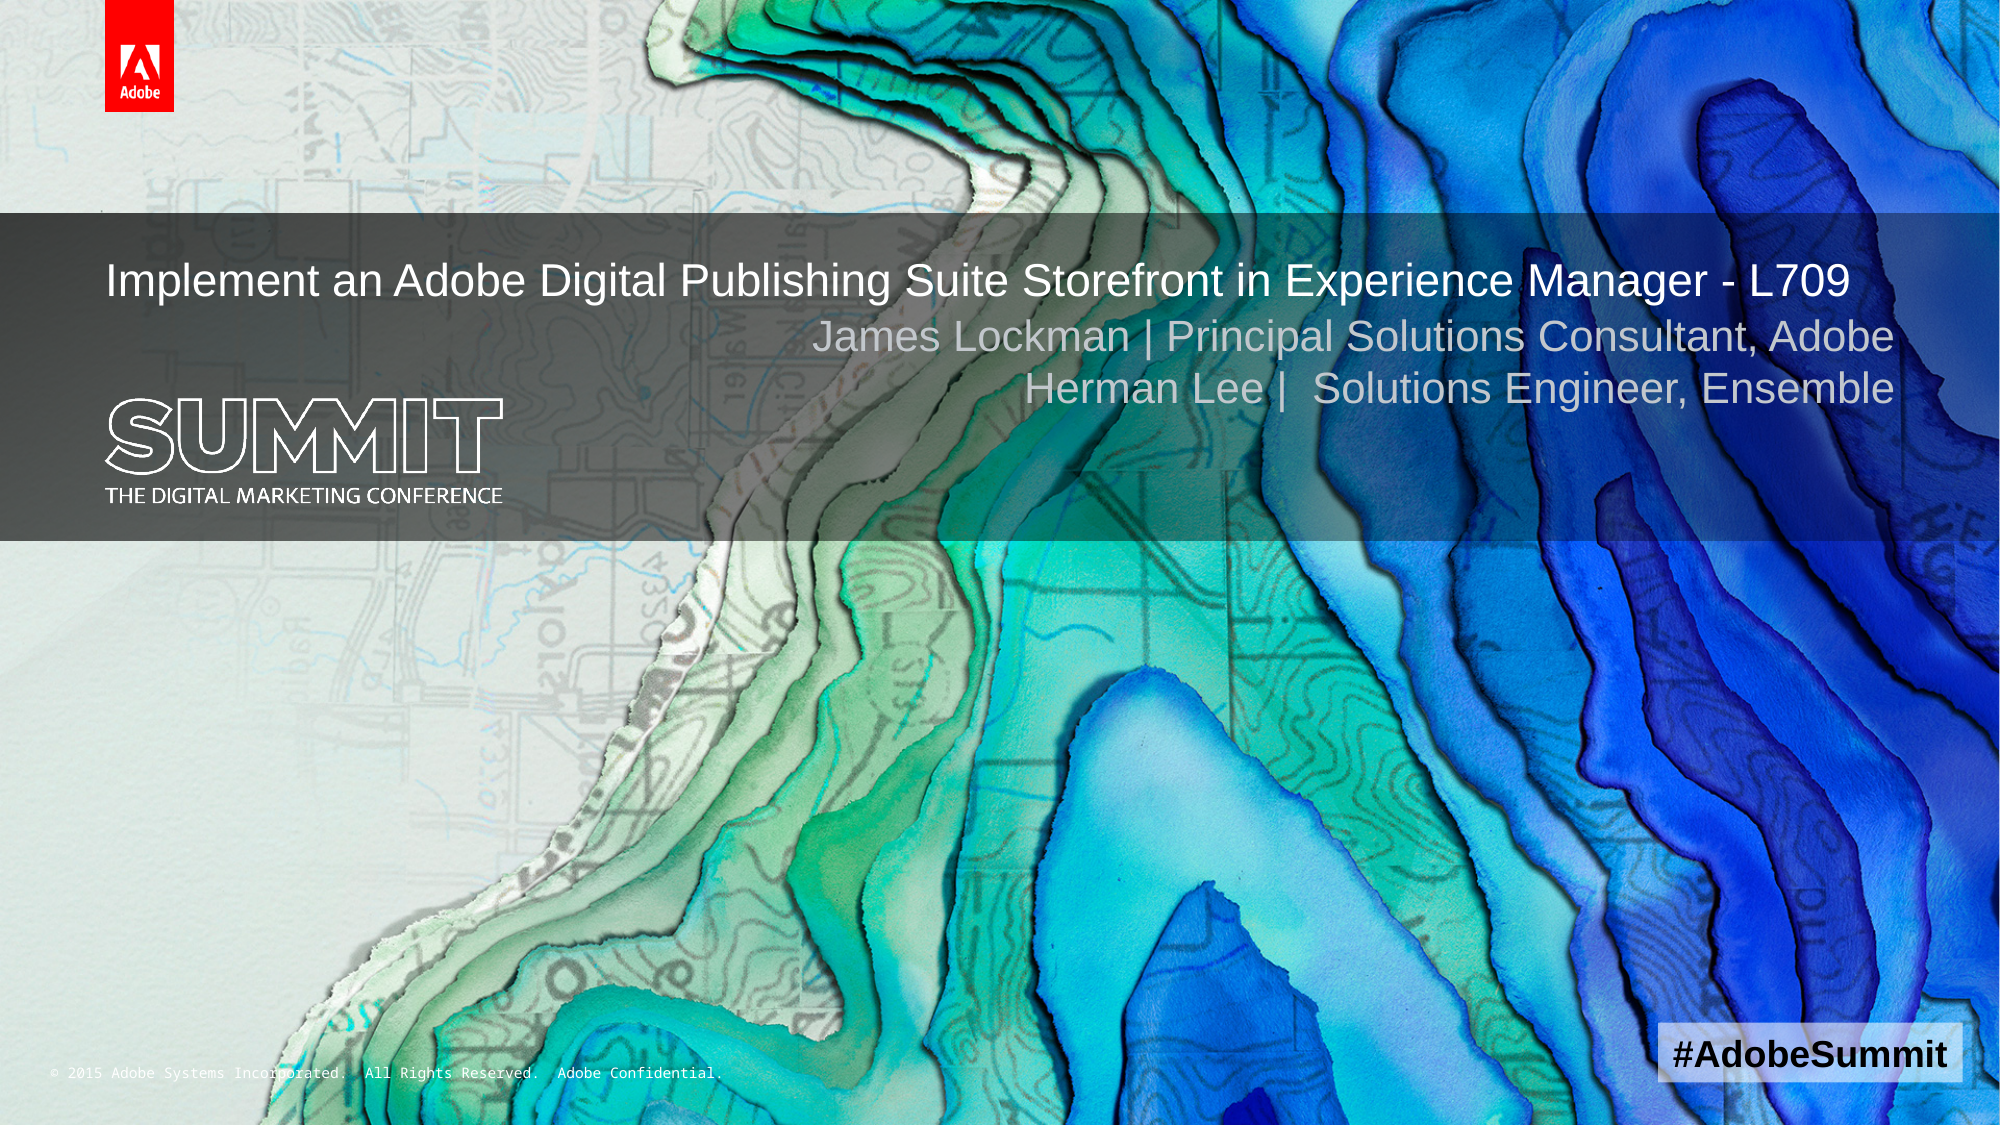

# Implement an Adobe Digital Publishing Suite Storefront in Experience Manager - L709
James Lockman | Principal Solutions Consultant, Adobe
Herman Lee |  Solutions Engineer, Ensemble
#AdobeSummit